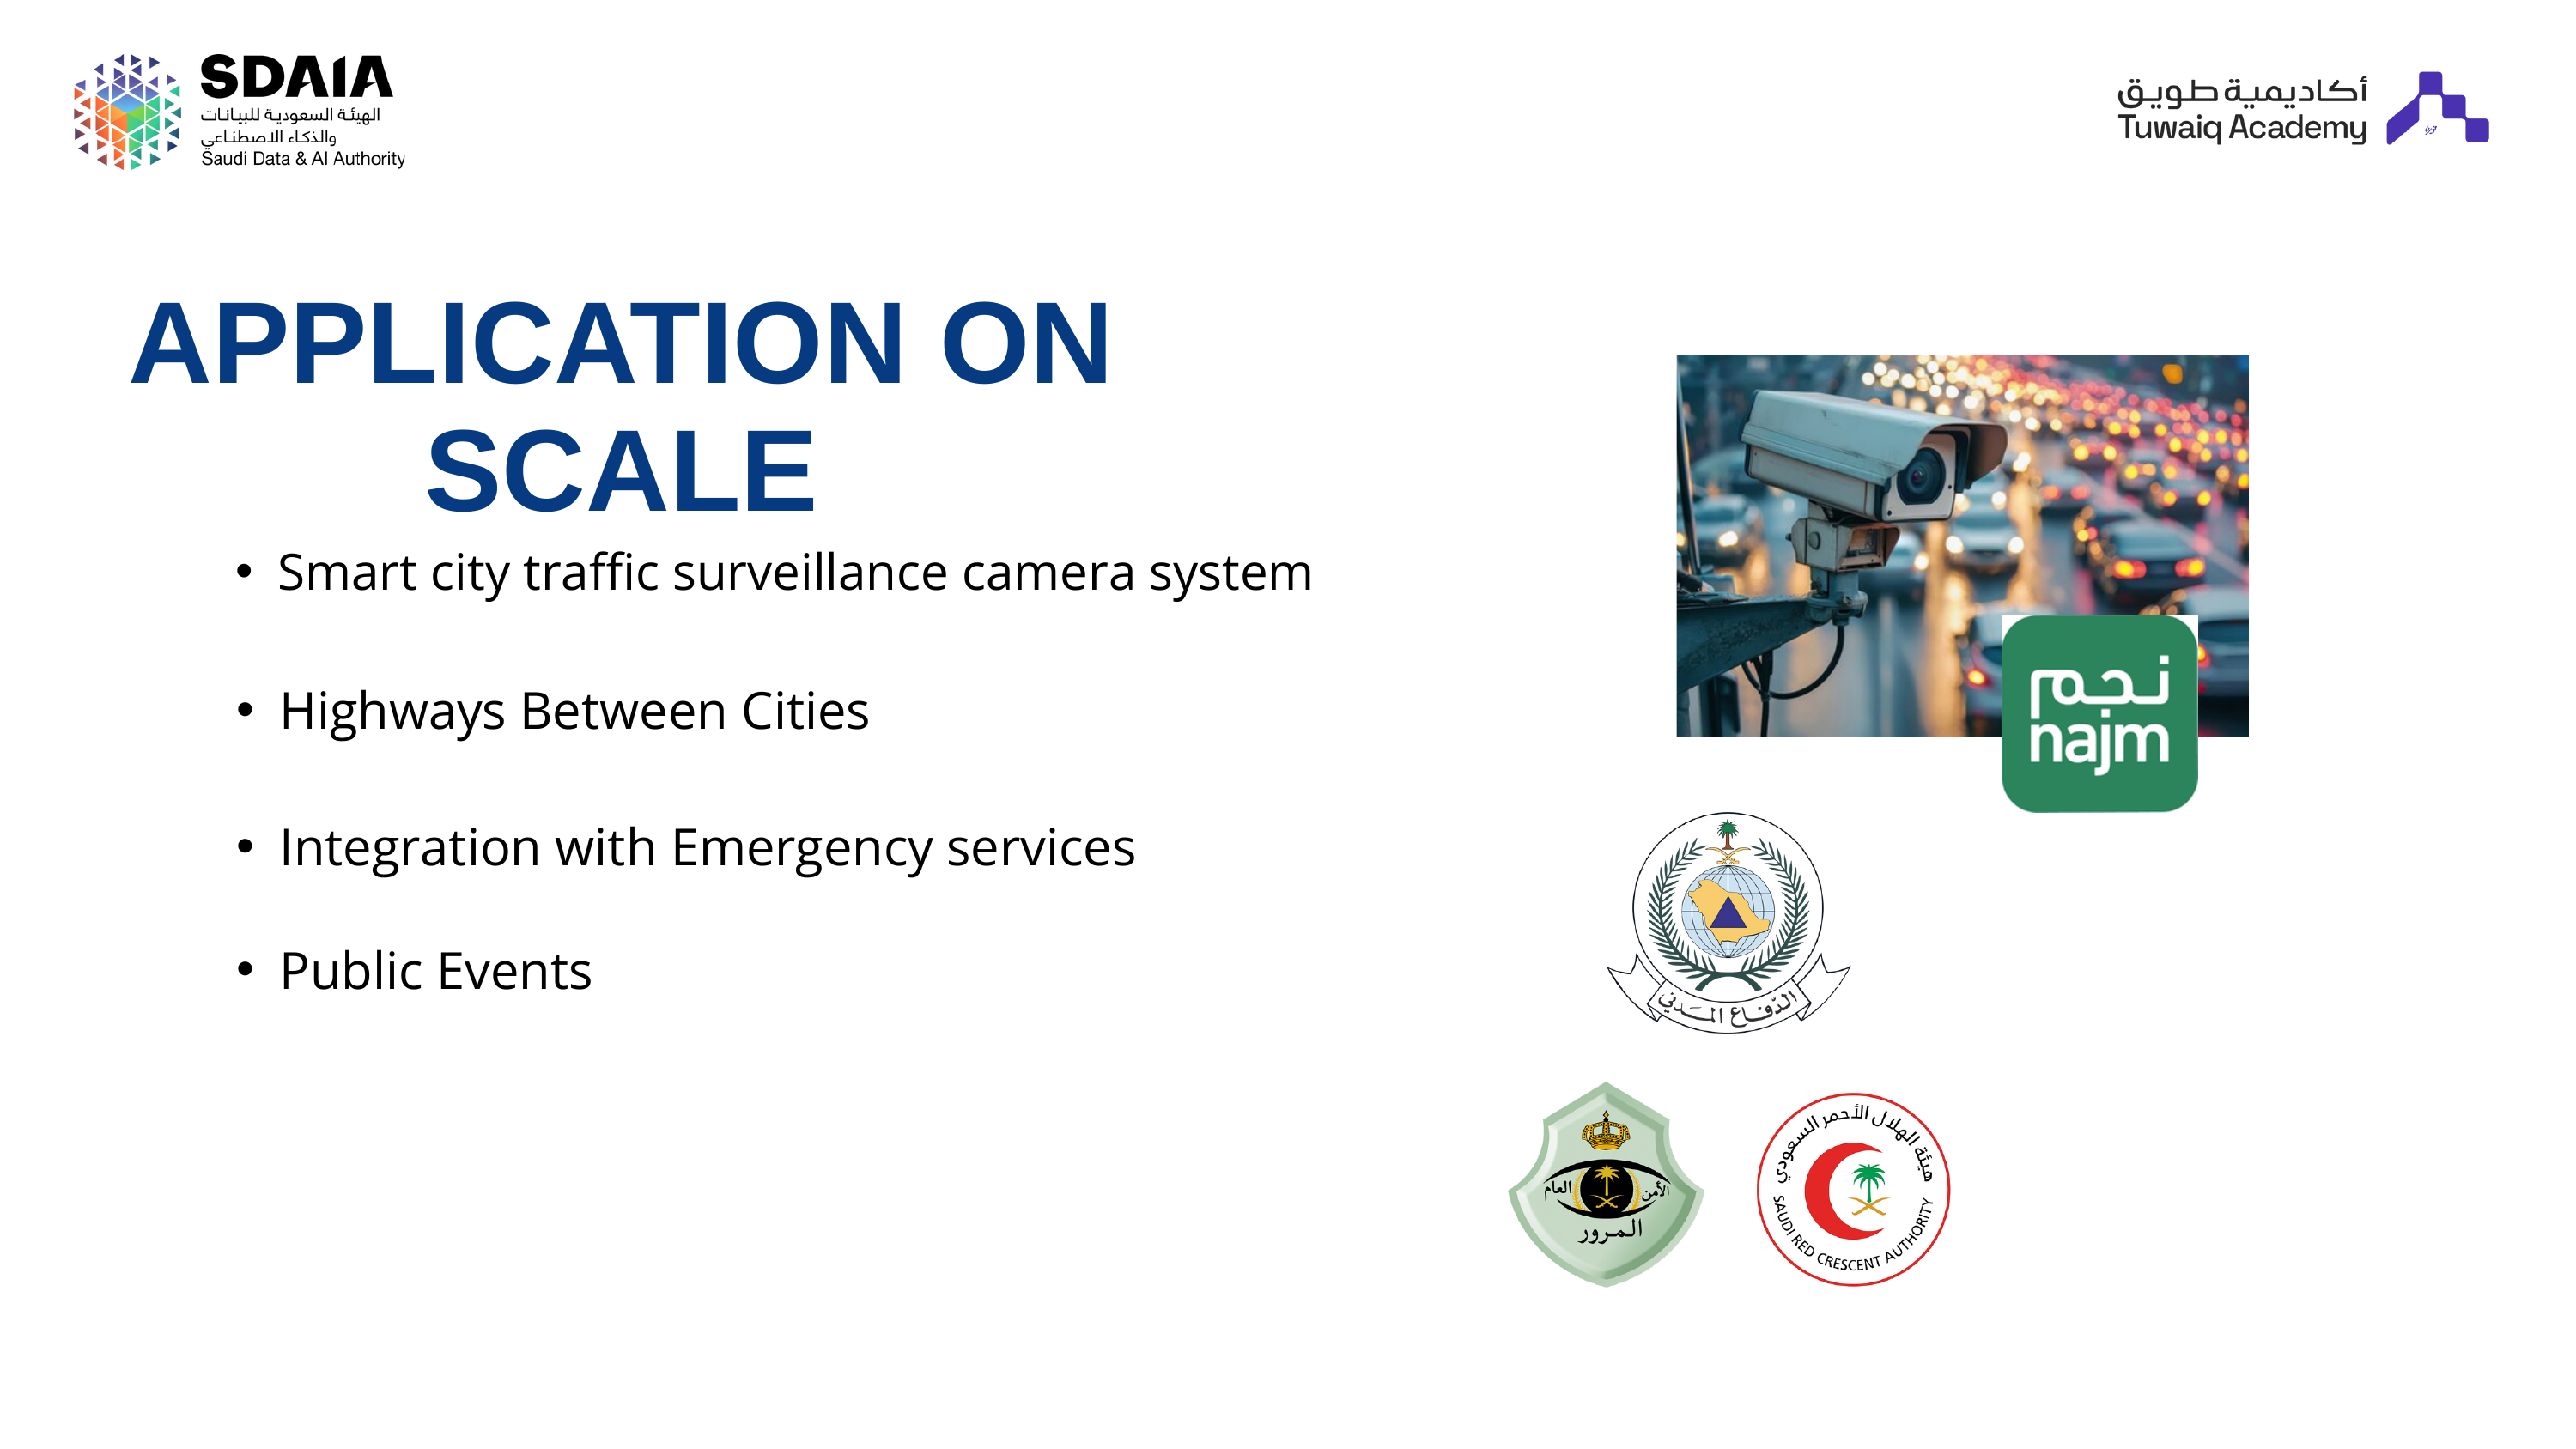

APPLICATION ON SCALE

Smart city traffic surveillance camera system

Highways Between Cities
Integration with Emergency services

Public Events